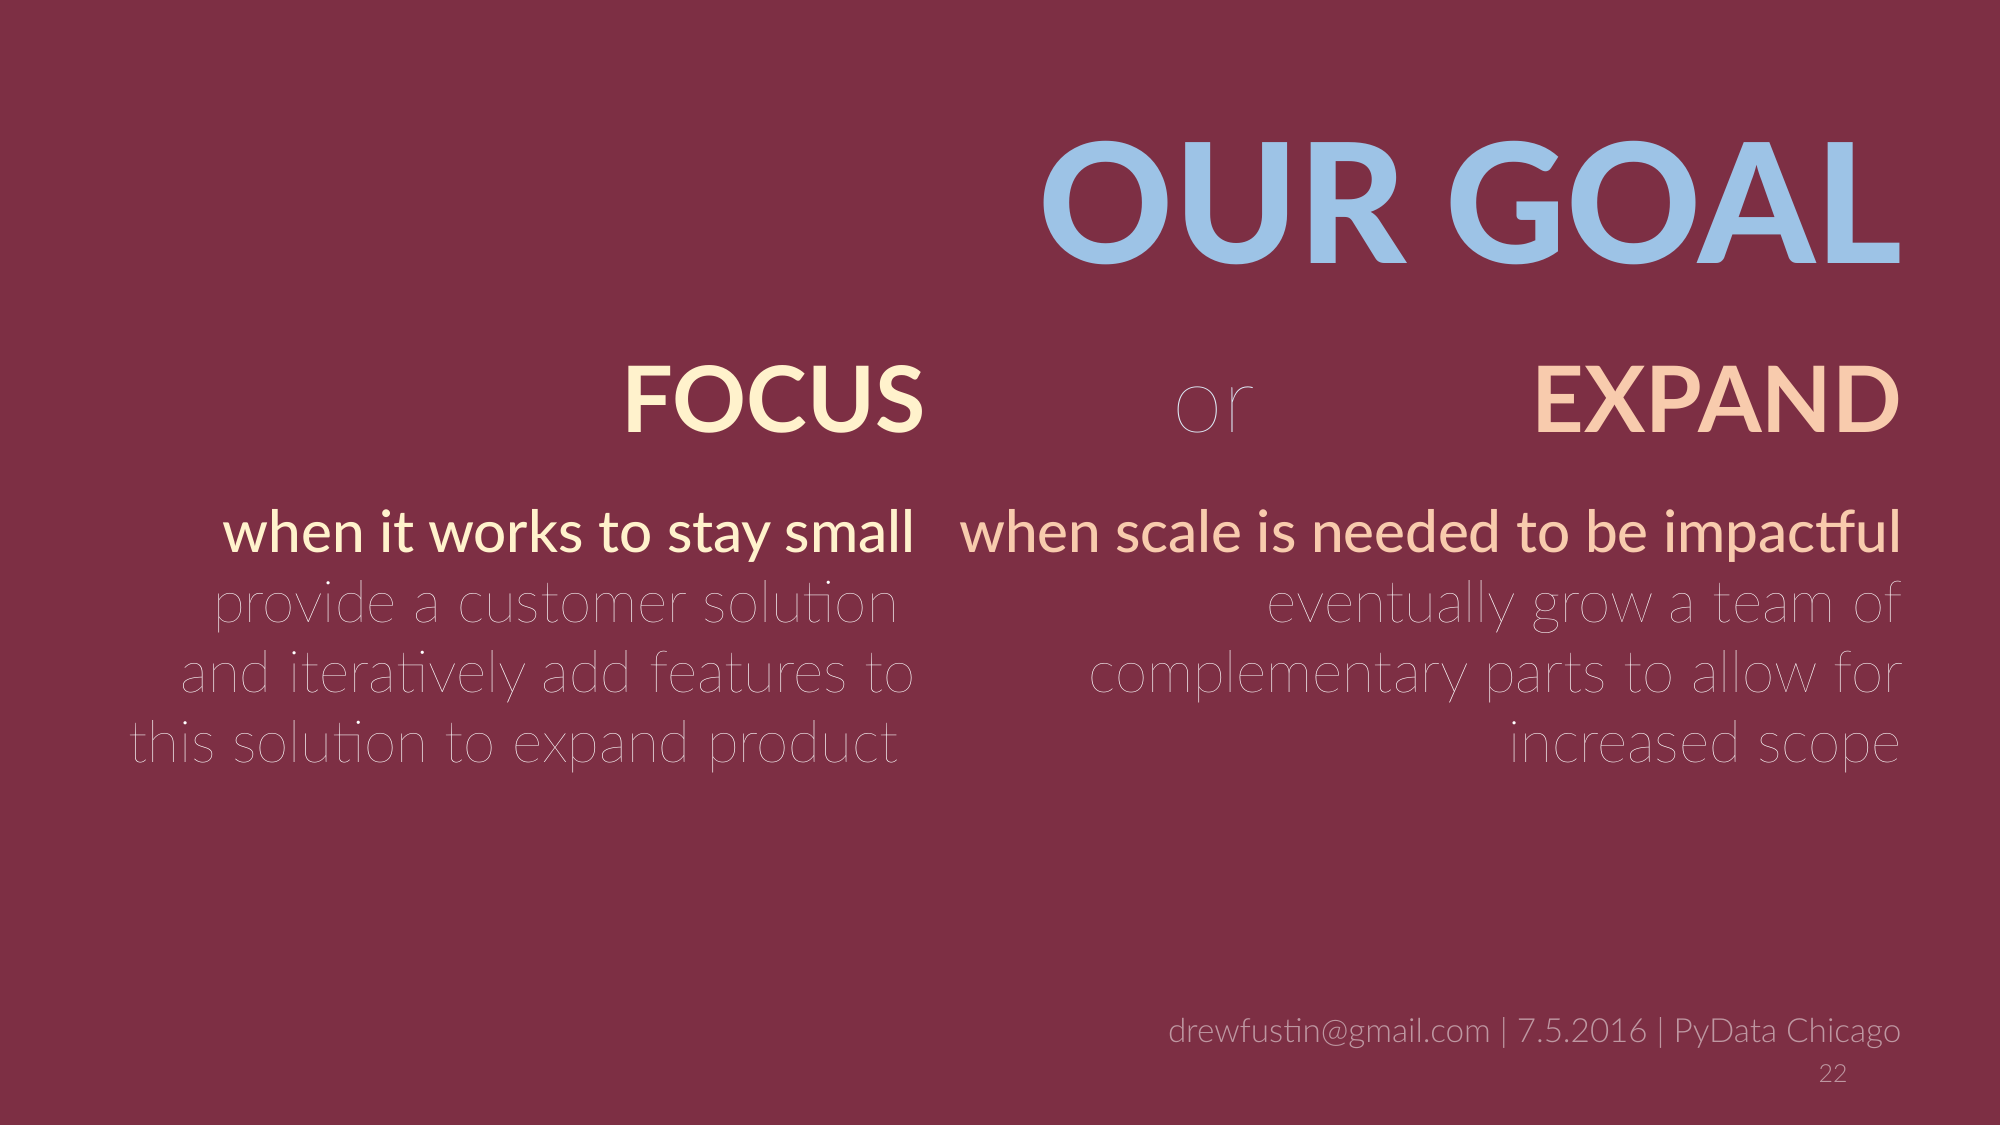

OUR GOAL
FOCUS            or           EXPAND
when it works to stay small
 provide a customer solution
and iteratively add features to this solution to expand product
when scale is needed to be impactful
eventually grow a team of complementary parts to allow for increased scope
drewfustin@gmail.com | 7.5.2016 | PyData Chicago
22